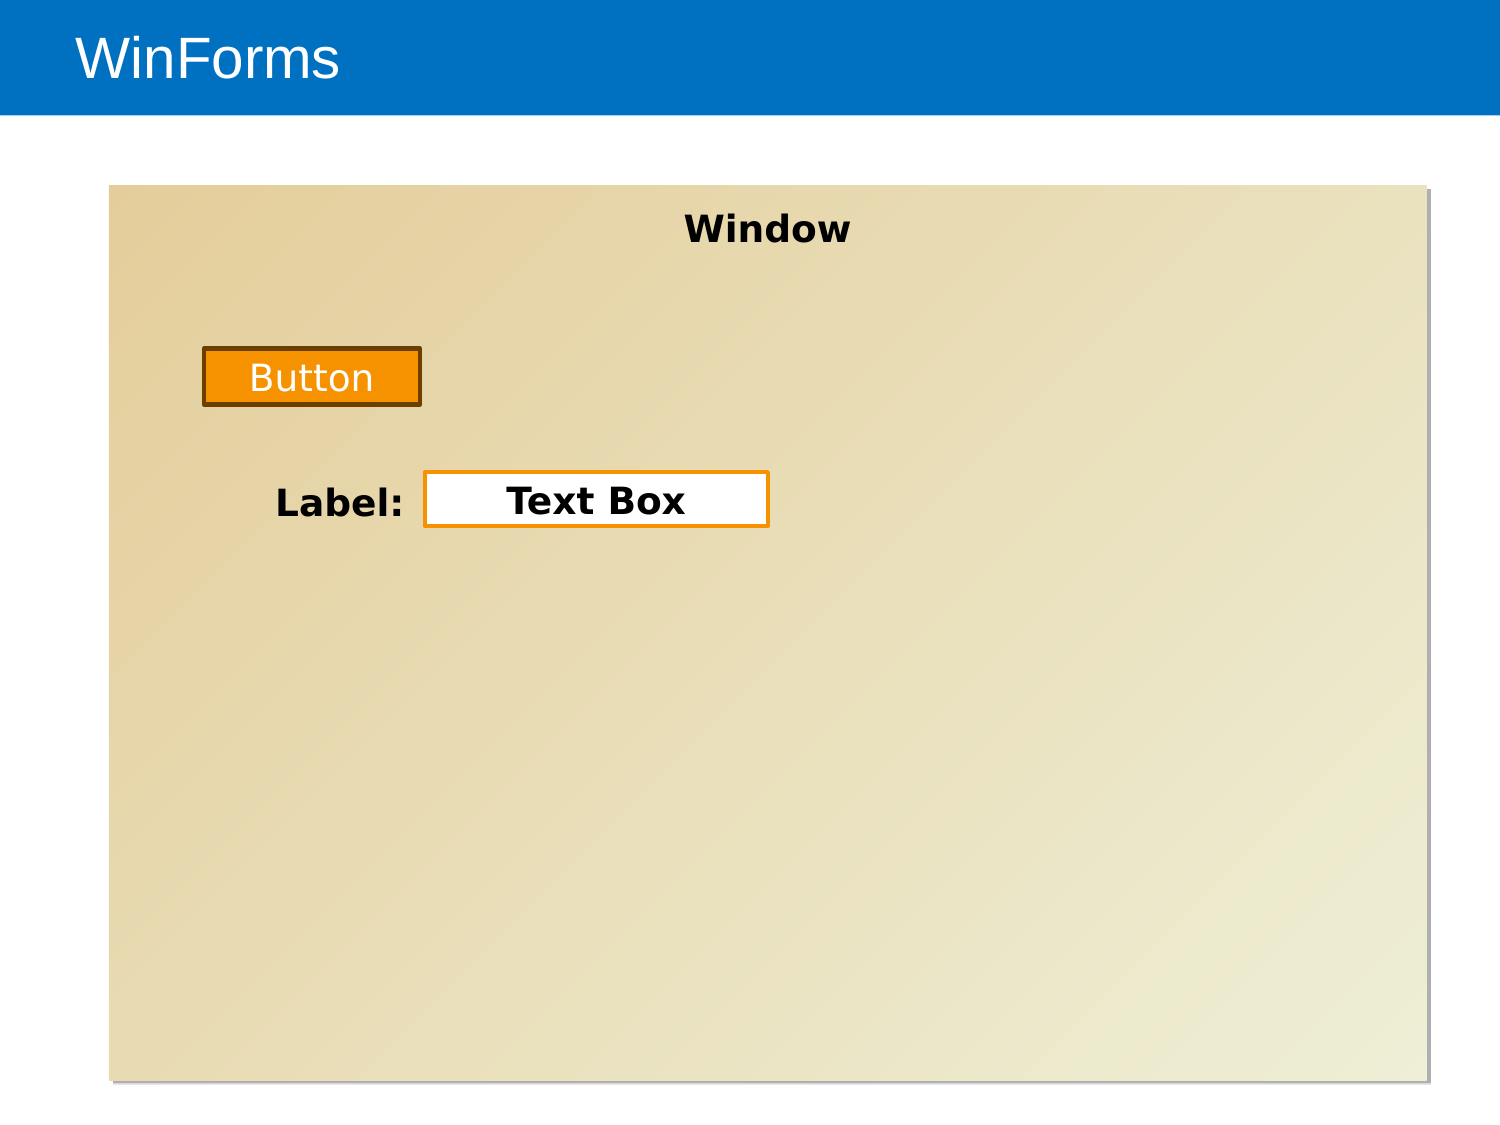

# WinForms
Window

Button
Label:
Text Box